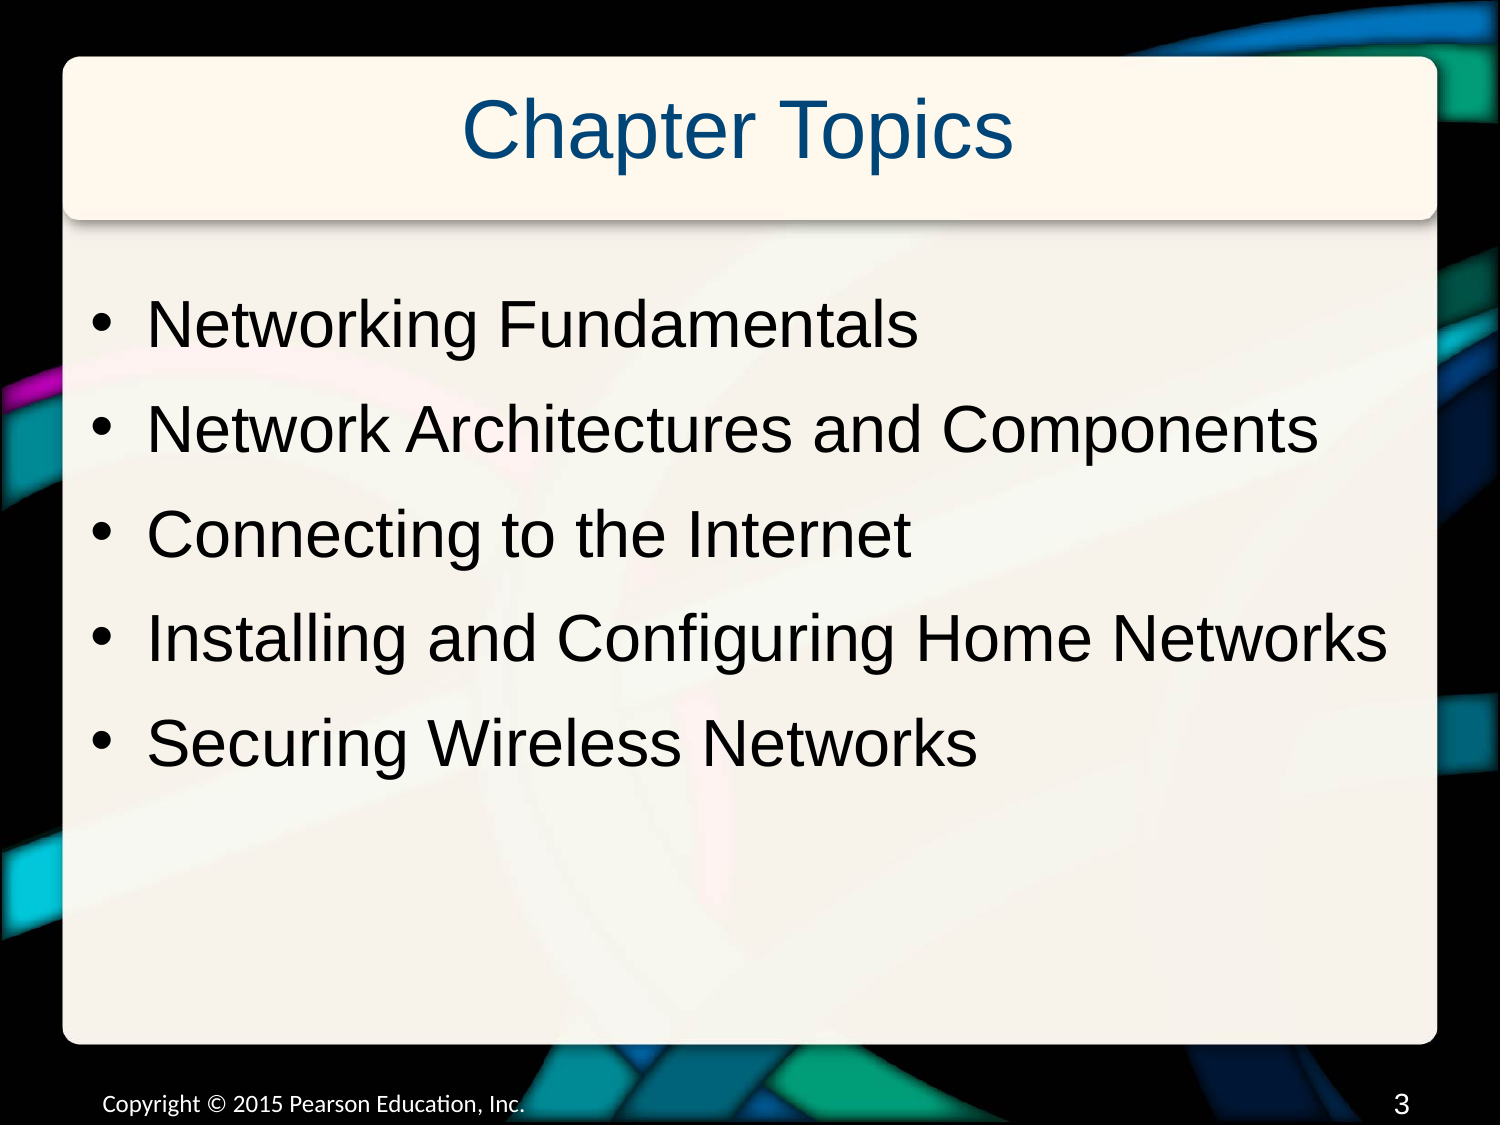

# Chapter Topics
Networking Fundamentals
Network Architectures and Components
Connecting to the Internet
Installing and Configuring Home Networks
Securing Wireless Networks

Copyright © 2015 Pearson Education, Inc.
3